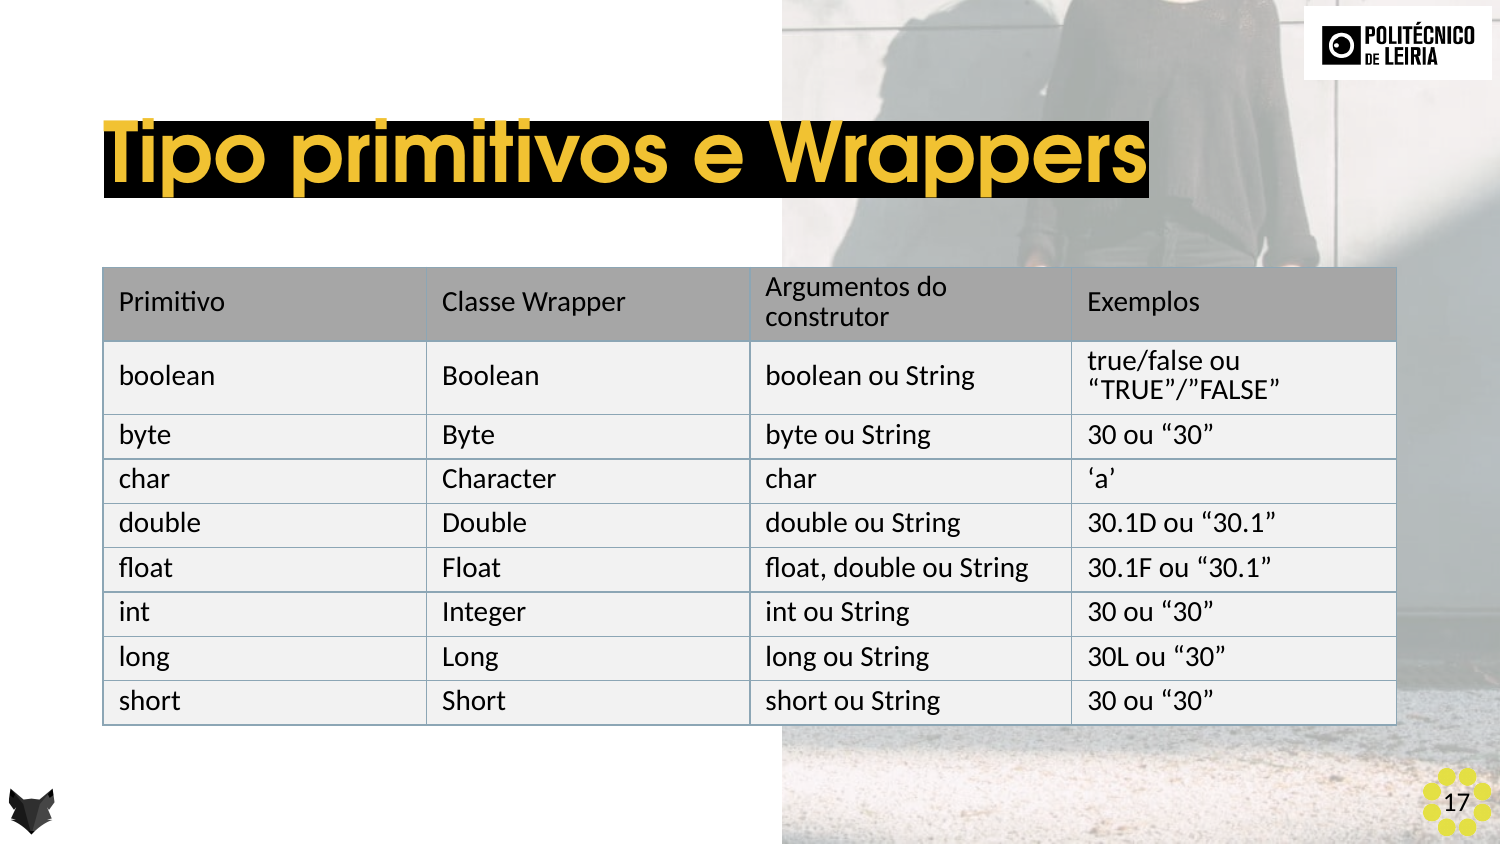

Tipo primitivos e Wrappers
| Primitivo | Classe Wrapper | Argumentos do construtor | Exemplos |
| --- | --- | --- | --- |
| boolean | Boolean | boolean ou String | true/false ou “TRUE”/”FALSE” |
| byte | Byte | byte ou String | 30 ou “30” |
| char | Character | char | ‘a’ |
| double | Double | double ou String | 30.1D ou “30.1” |
| float | Float | float, double ou String | 30.1F ou “30.1” |
| int | Integer | int ou String | 30 ou “30” |
| long | Long | long ou String | 30L ou “30” |
| short | Short | short ou String | 30 ou “30” |
17